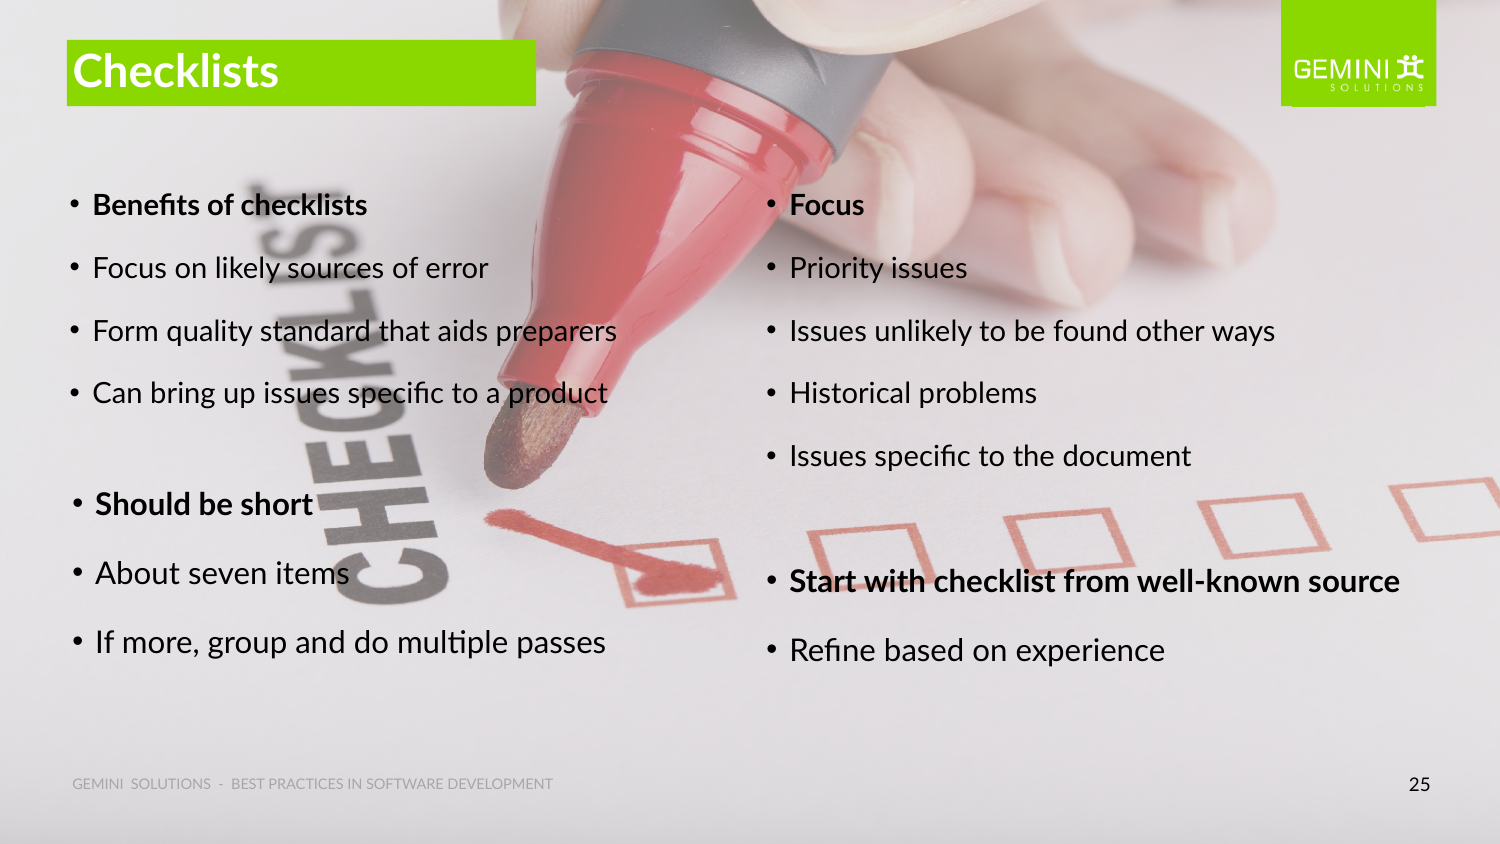

# Checklists
Benefits of checklists
Focus on likely sources of error
Form quality standard that aids preparers
Can bring up issues specific to a product
Focus
Priority issues
Issues unlikely to be found other ways
Historical problems
Issues specific to the document
Should be short
About seven items
If more, group and do multiple passes
Start with checklist from well-known source
Refine based on experience
25